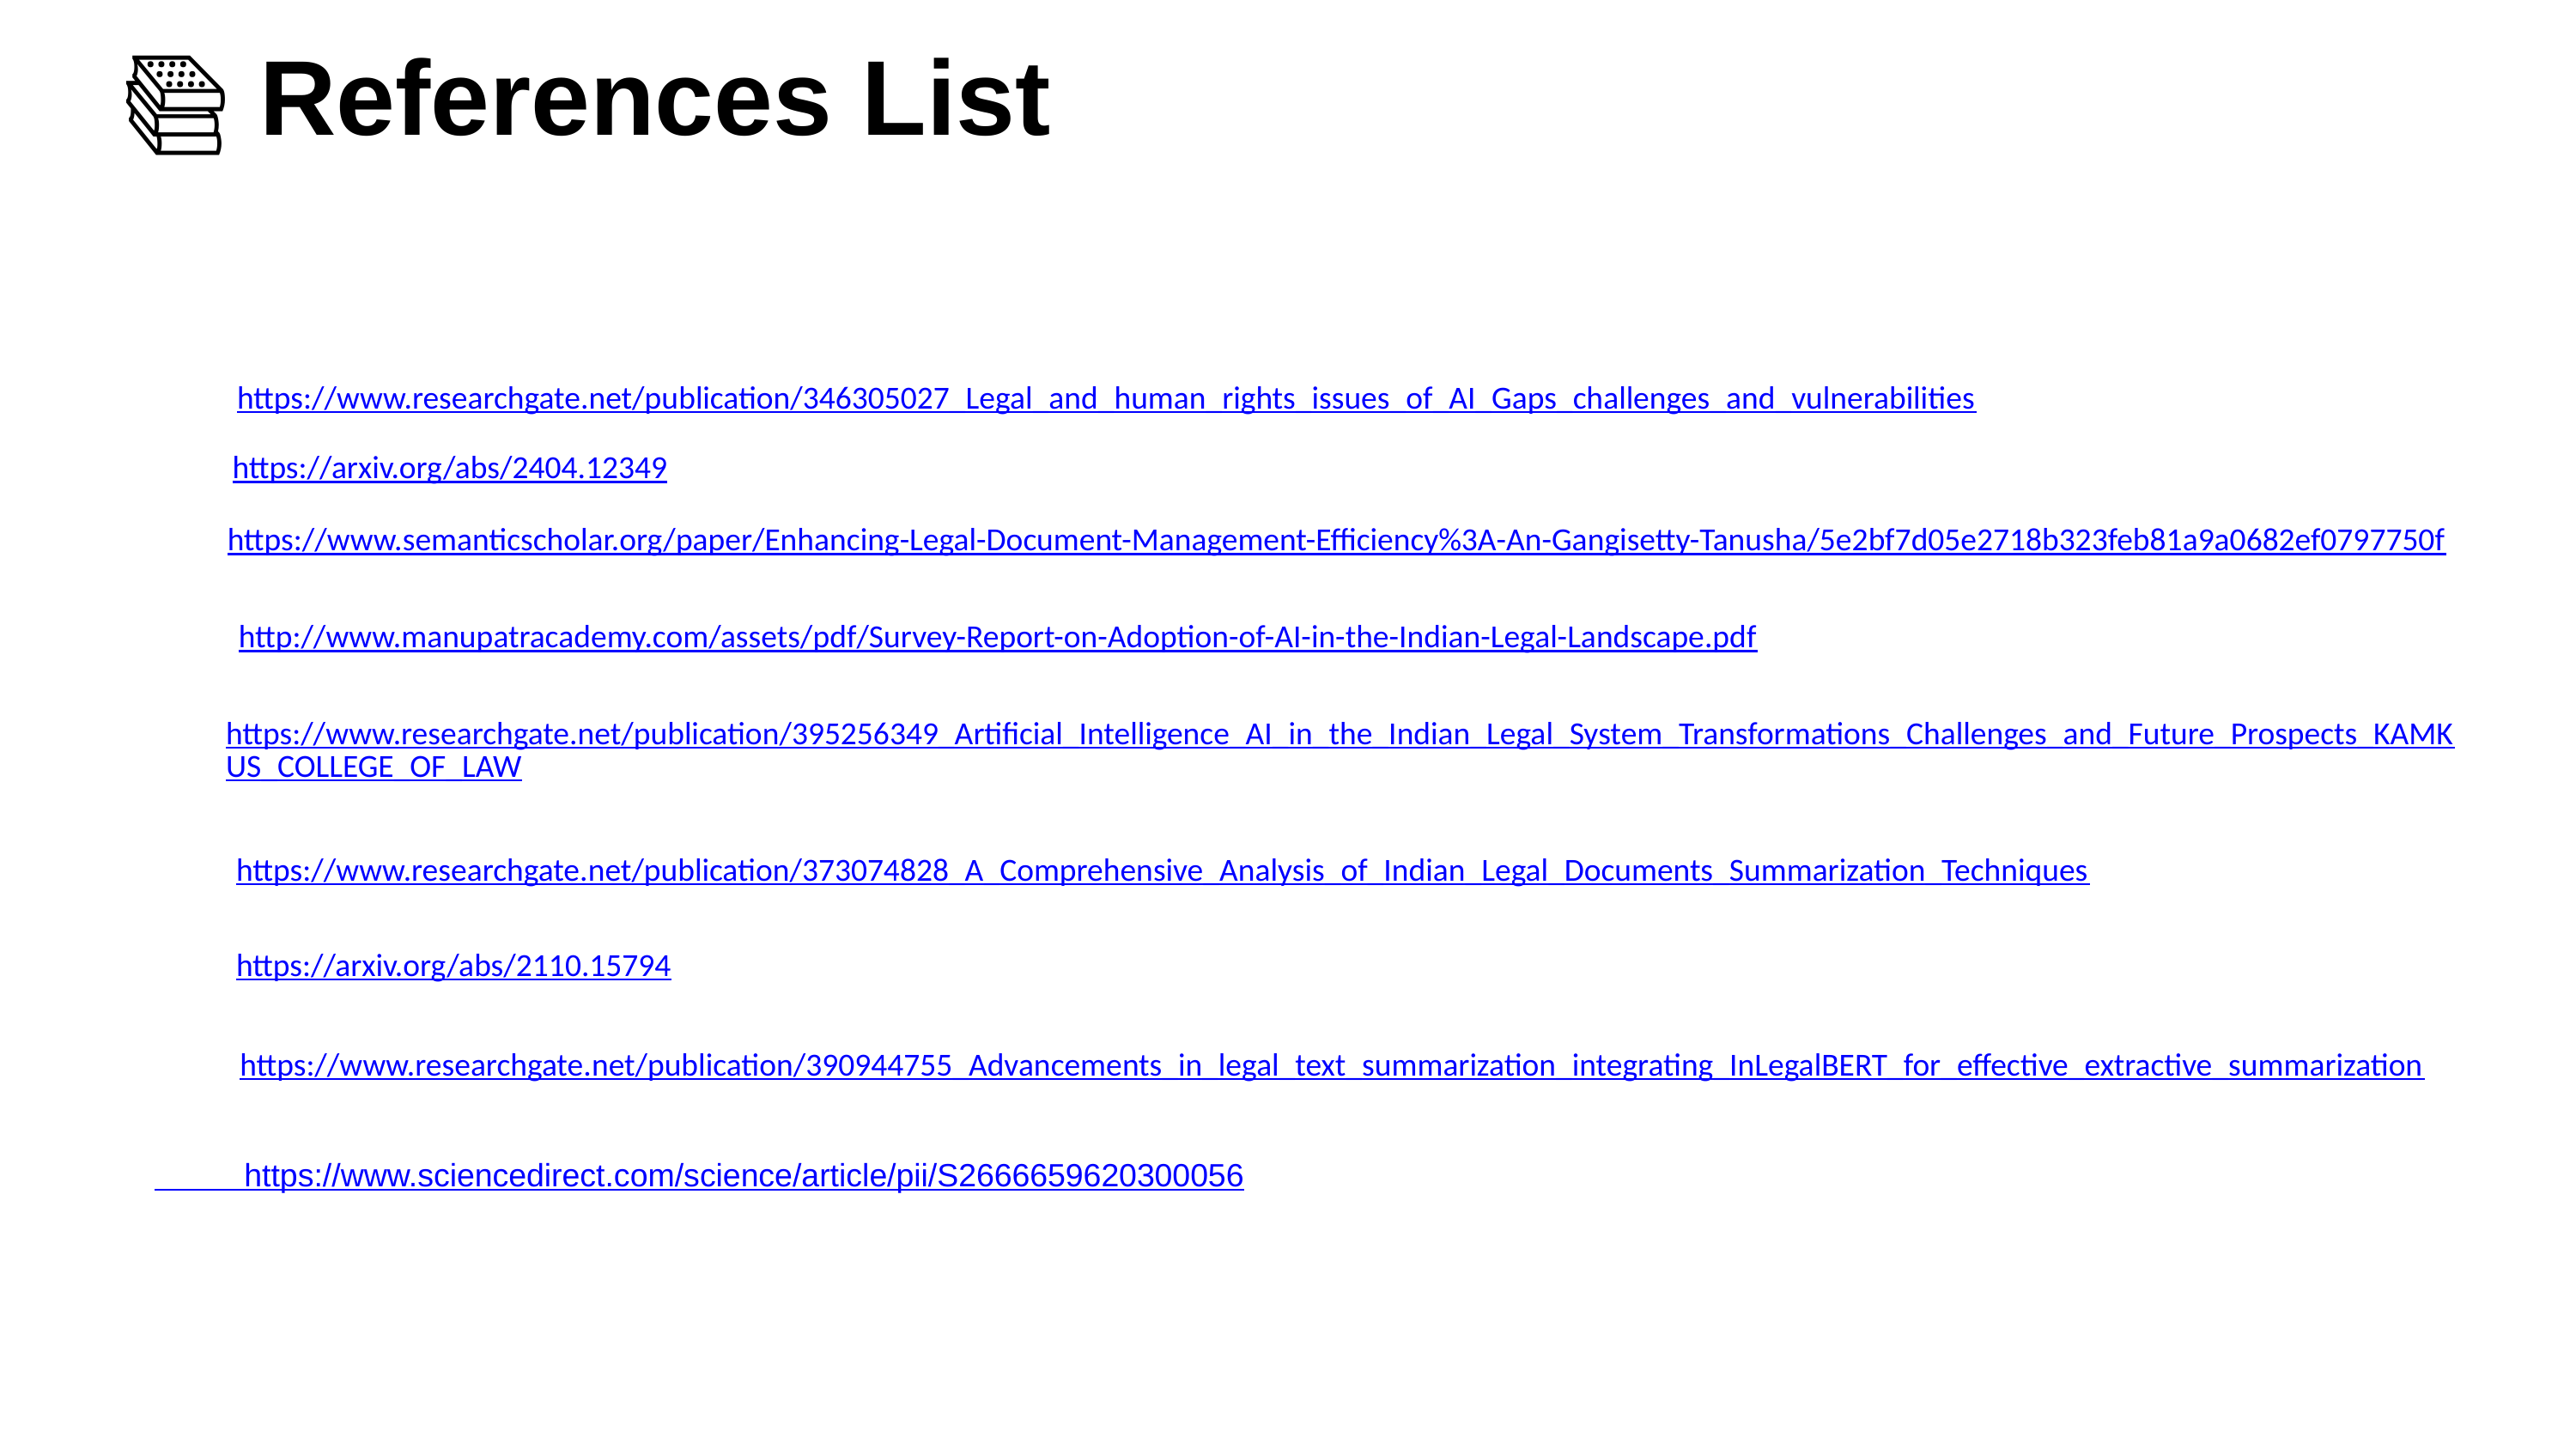

📚 References List

https://www.researchgate.net/publication/346305027_Legal_and_human_rights_issues_of_AI_Gaps_challenges_and_vulnerabilities
https://arxiv.org/abs/2404.12349
https://www.semanticscholar.org/paper/Enhancing-Legal-Document-Management-Efficiency%3A-An-Gangisetty-Tanusha/5e2bf7d05e2718b323feb81a9a0682ef0797750f
http://www.manupatracademy.com/assets/pdf/Survey-Report-on-Adoption-of-AI-in-the-Indian-Legal-Landscape.pdf
https://www.researchgate.net/publication/395256349_Artificial_Intelligence_AI_in_the_Indian_Legal_System_Transformations_Challenges_and_Future_Prospects_KAMKUS_COLLEGE_OF_LAW
https://www.researchgate.net/publication/373074828_A_Comprehensive_Analysis_of_Indian_Legal_Documents_Summarization_Techniques
https://arxiv.org/abs/2110.15794

          https://www.sciencedirect.com/science/article/pii/S2666659620300056

https://www.researchgate.net/publication/390944755_Advancements_in_legal_text_summarization_integrating_InLegalBERT_for_effective_extractive_summarization